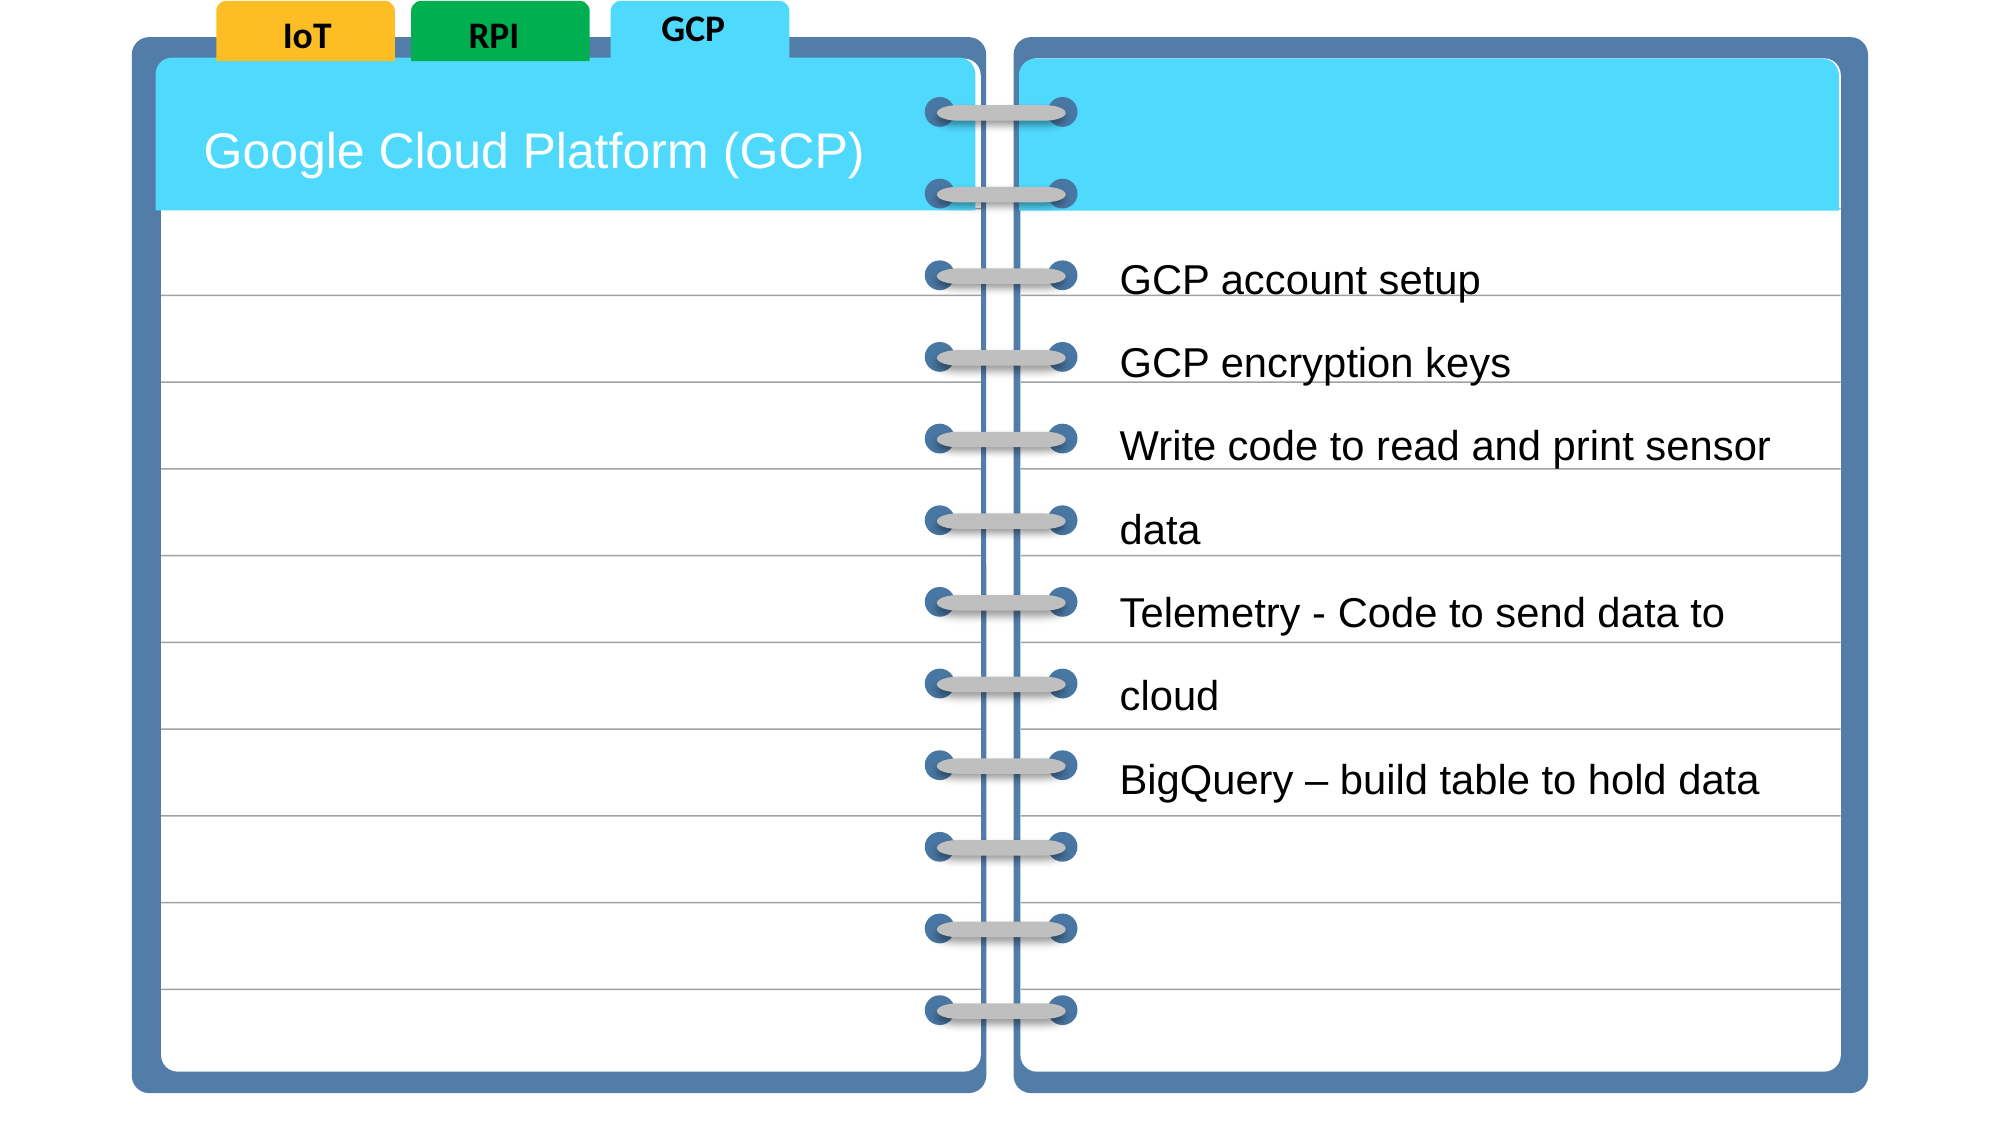

GCP

IoT

RPI

Google Cloud Platform (GCP)
GCP account setup
GCP encryption keys
Write code to read and print sensor data
Telemetry - Code to send data to cloud
BigQuery – build table to hold data